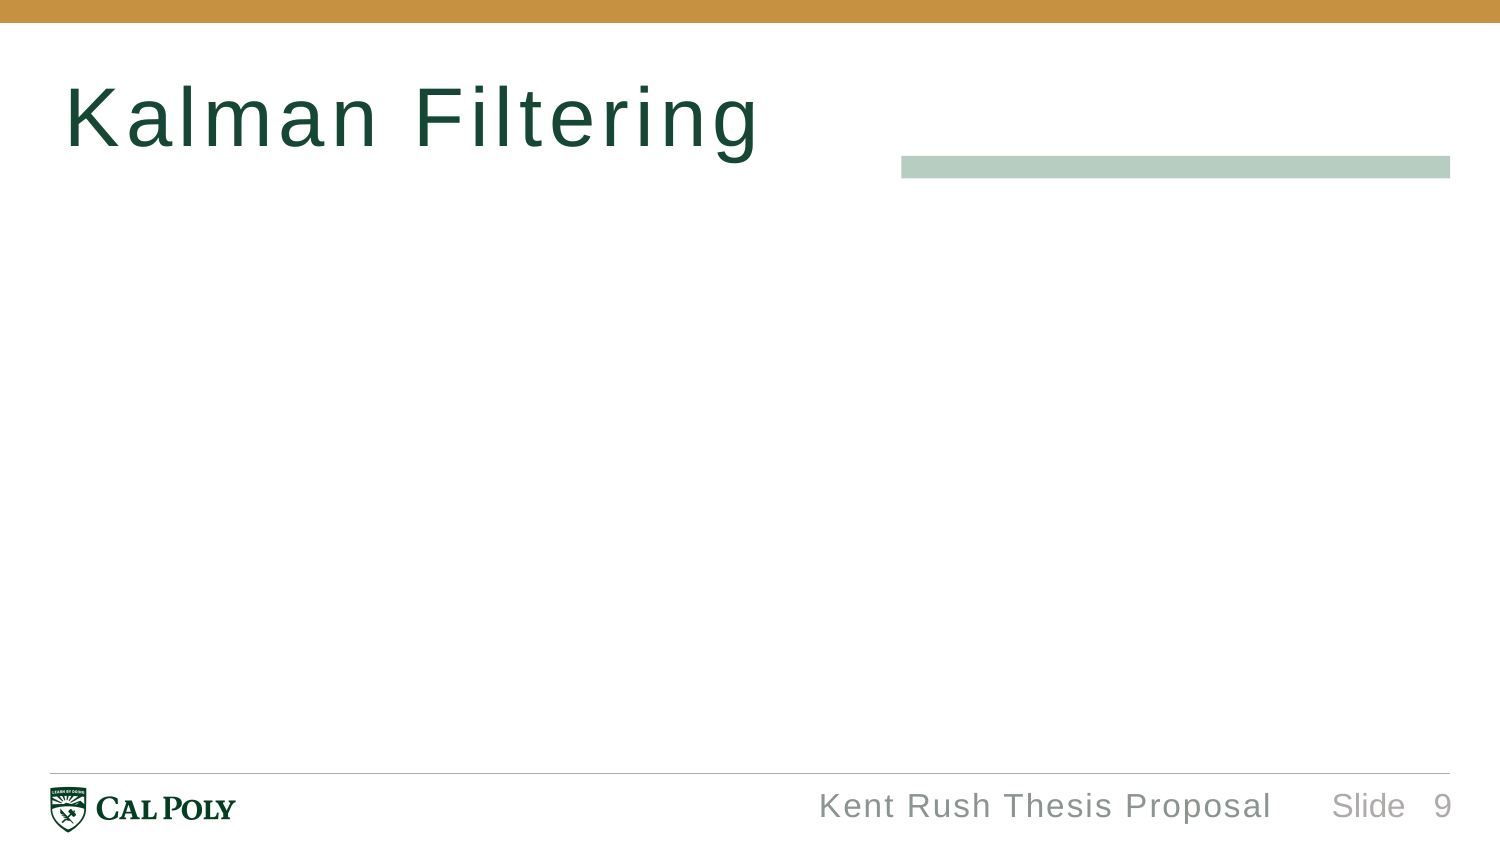

# Kalman Filtering

Kent Rush Thesis Proposal
Slide   9